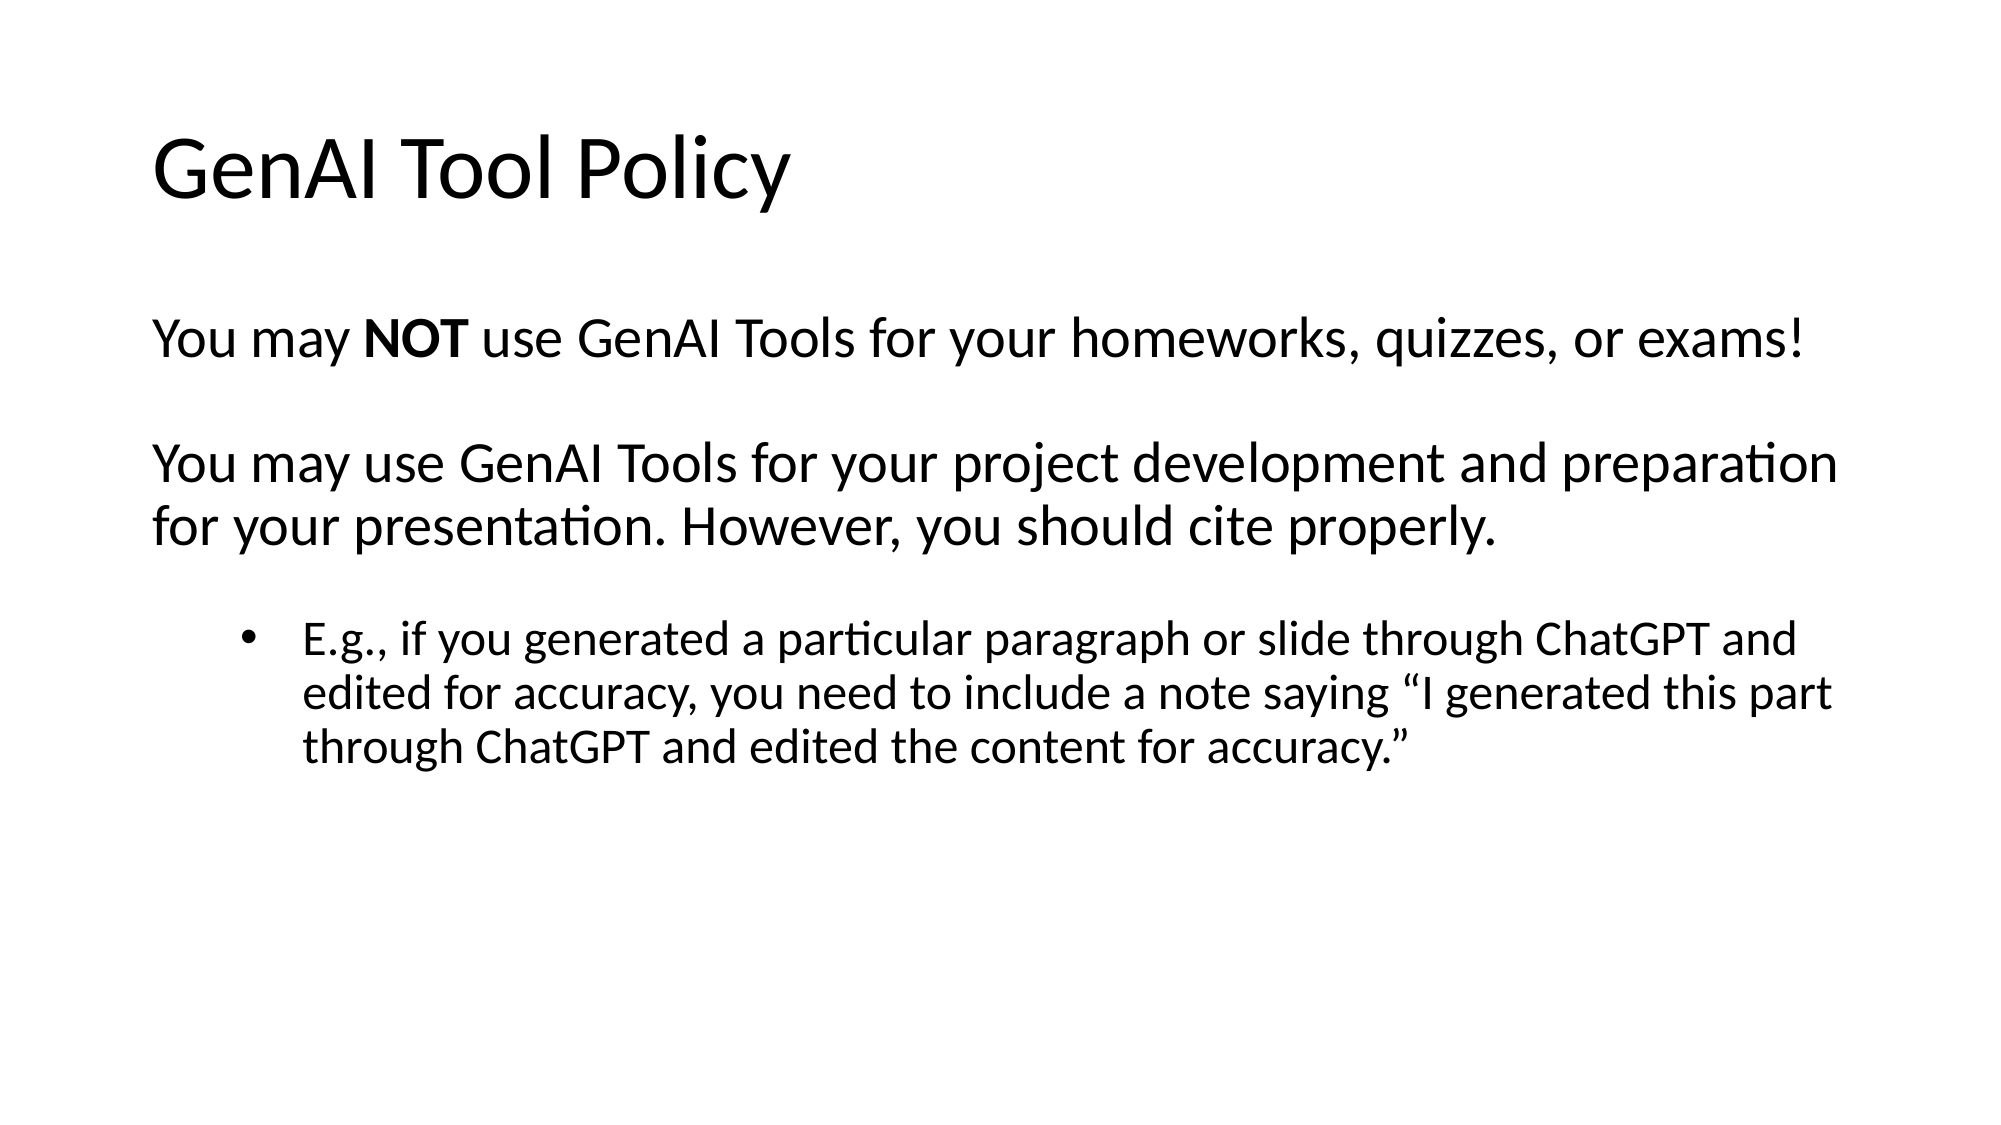

# GenAI Tool Policy
You may NOT use GenAI Tools for your homeworks, quizzes, or exams!

You may use GenAI Tools for your project development and preparation for your presentation. However, you should cite properly.

E.g., if you generated a particular paragraph or slide through ChatGPT and edited for accuracy, you need to include a note saying “I generated this part through ChatGPT and edited the content for accuracy.”